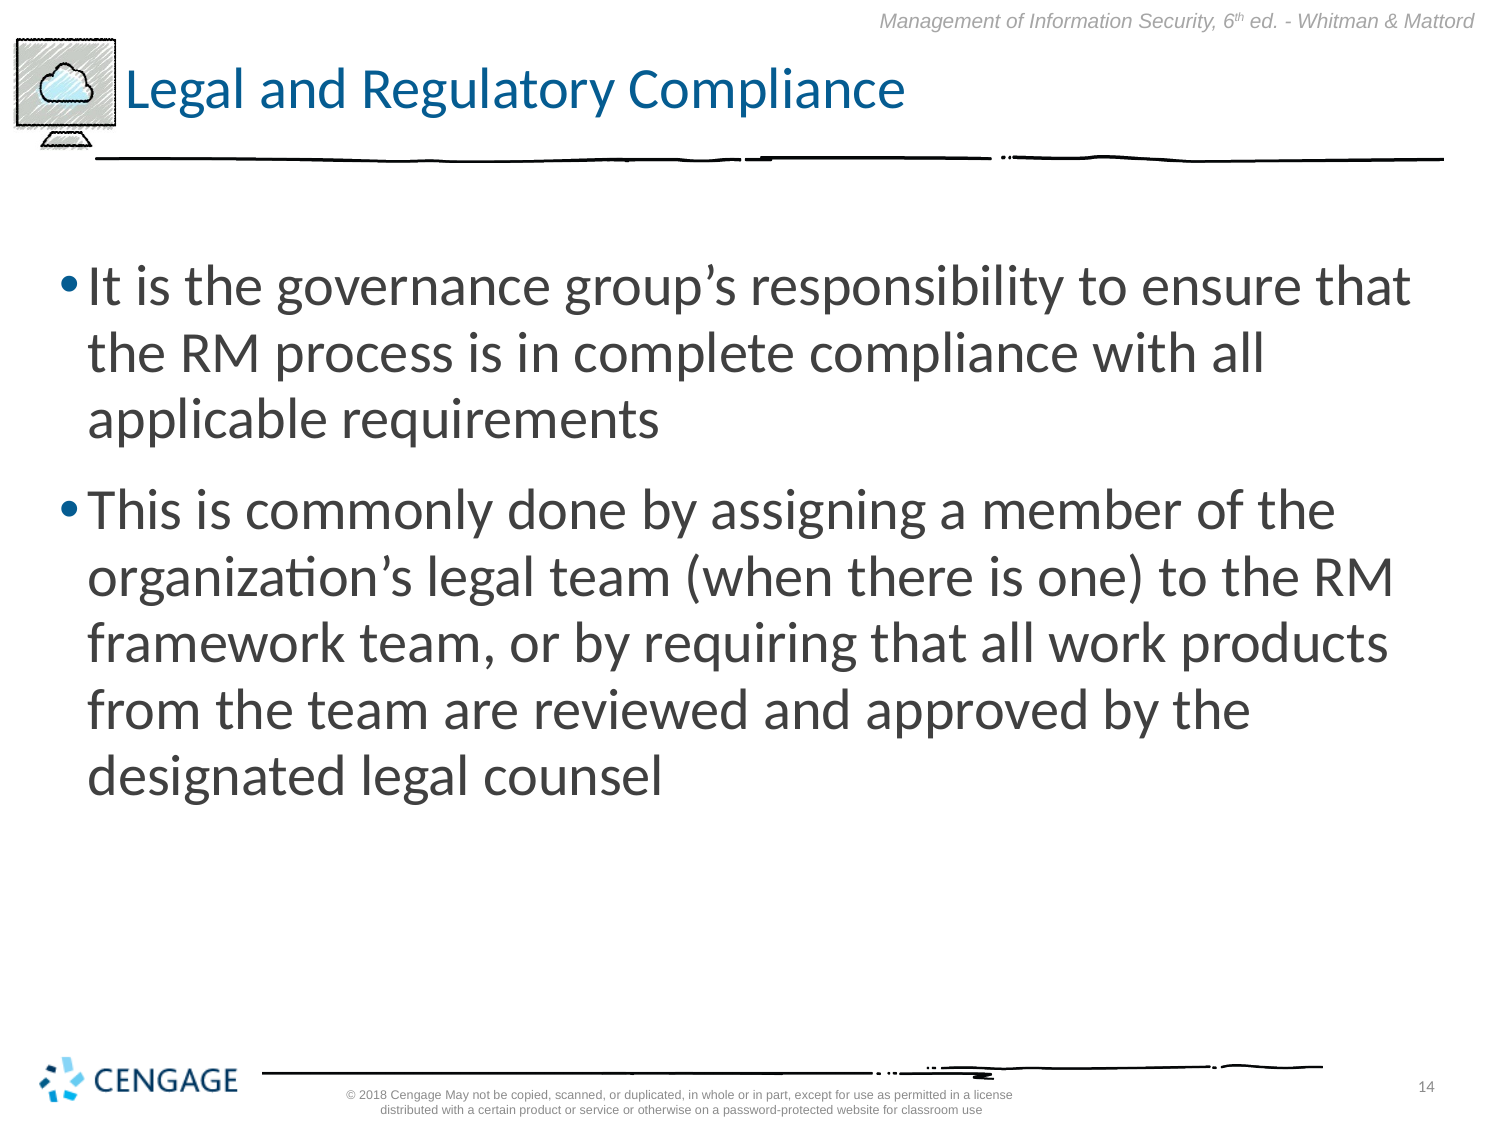

# Legal and Regulatory Compliance
It is the governance group’s responsibility to ensure that the RM process is in complete compliance with all applicable requirements
This is commonly done by assigning a member of the organization’s legal team (when there is one) to the RM framework team, or by requiring that all work products from the team are reviewed and approved by the designated legal counsel